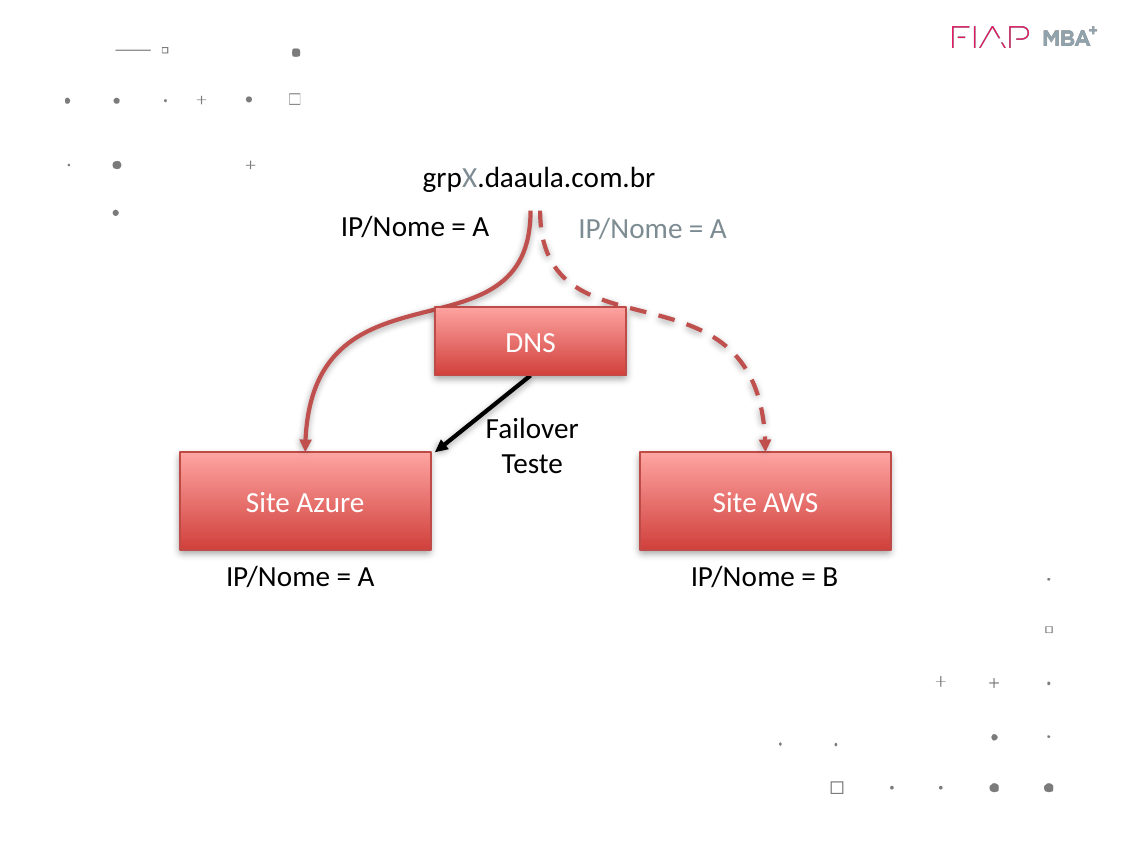

grpX.daaula.com.br
IP/Nome = A
IP/Nome = A
DNS
Failover
Teste
Site Azure
Site AWS
IP/Nome = B
IP/Nome = A